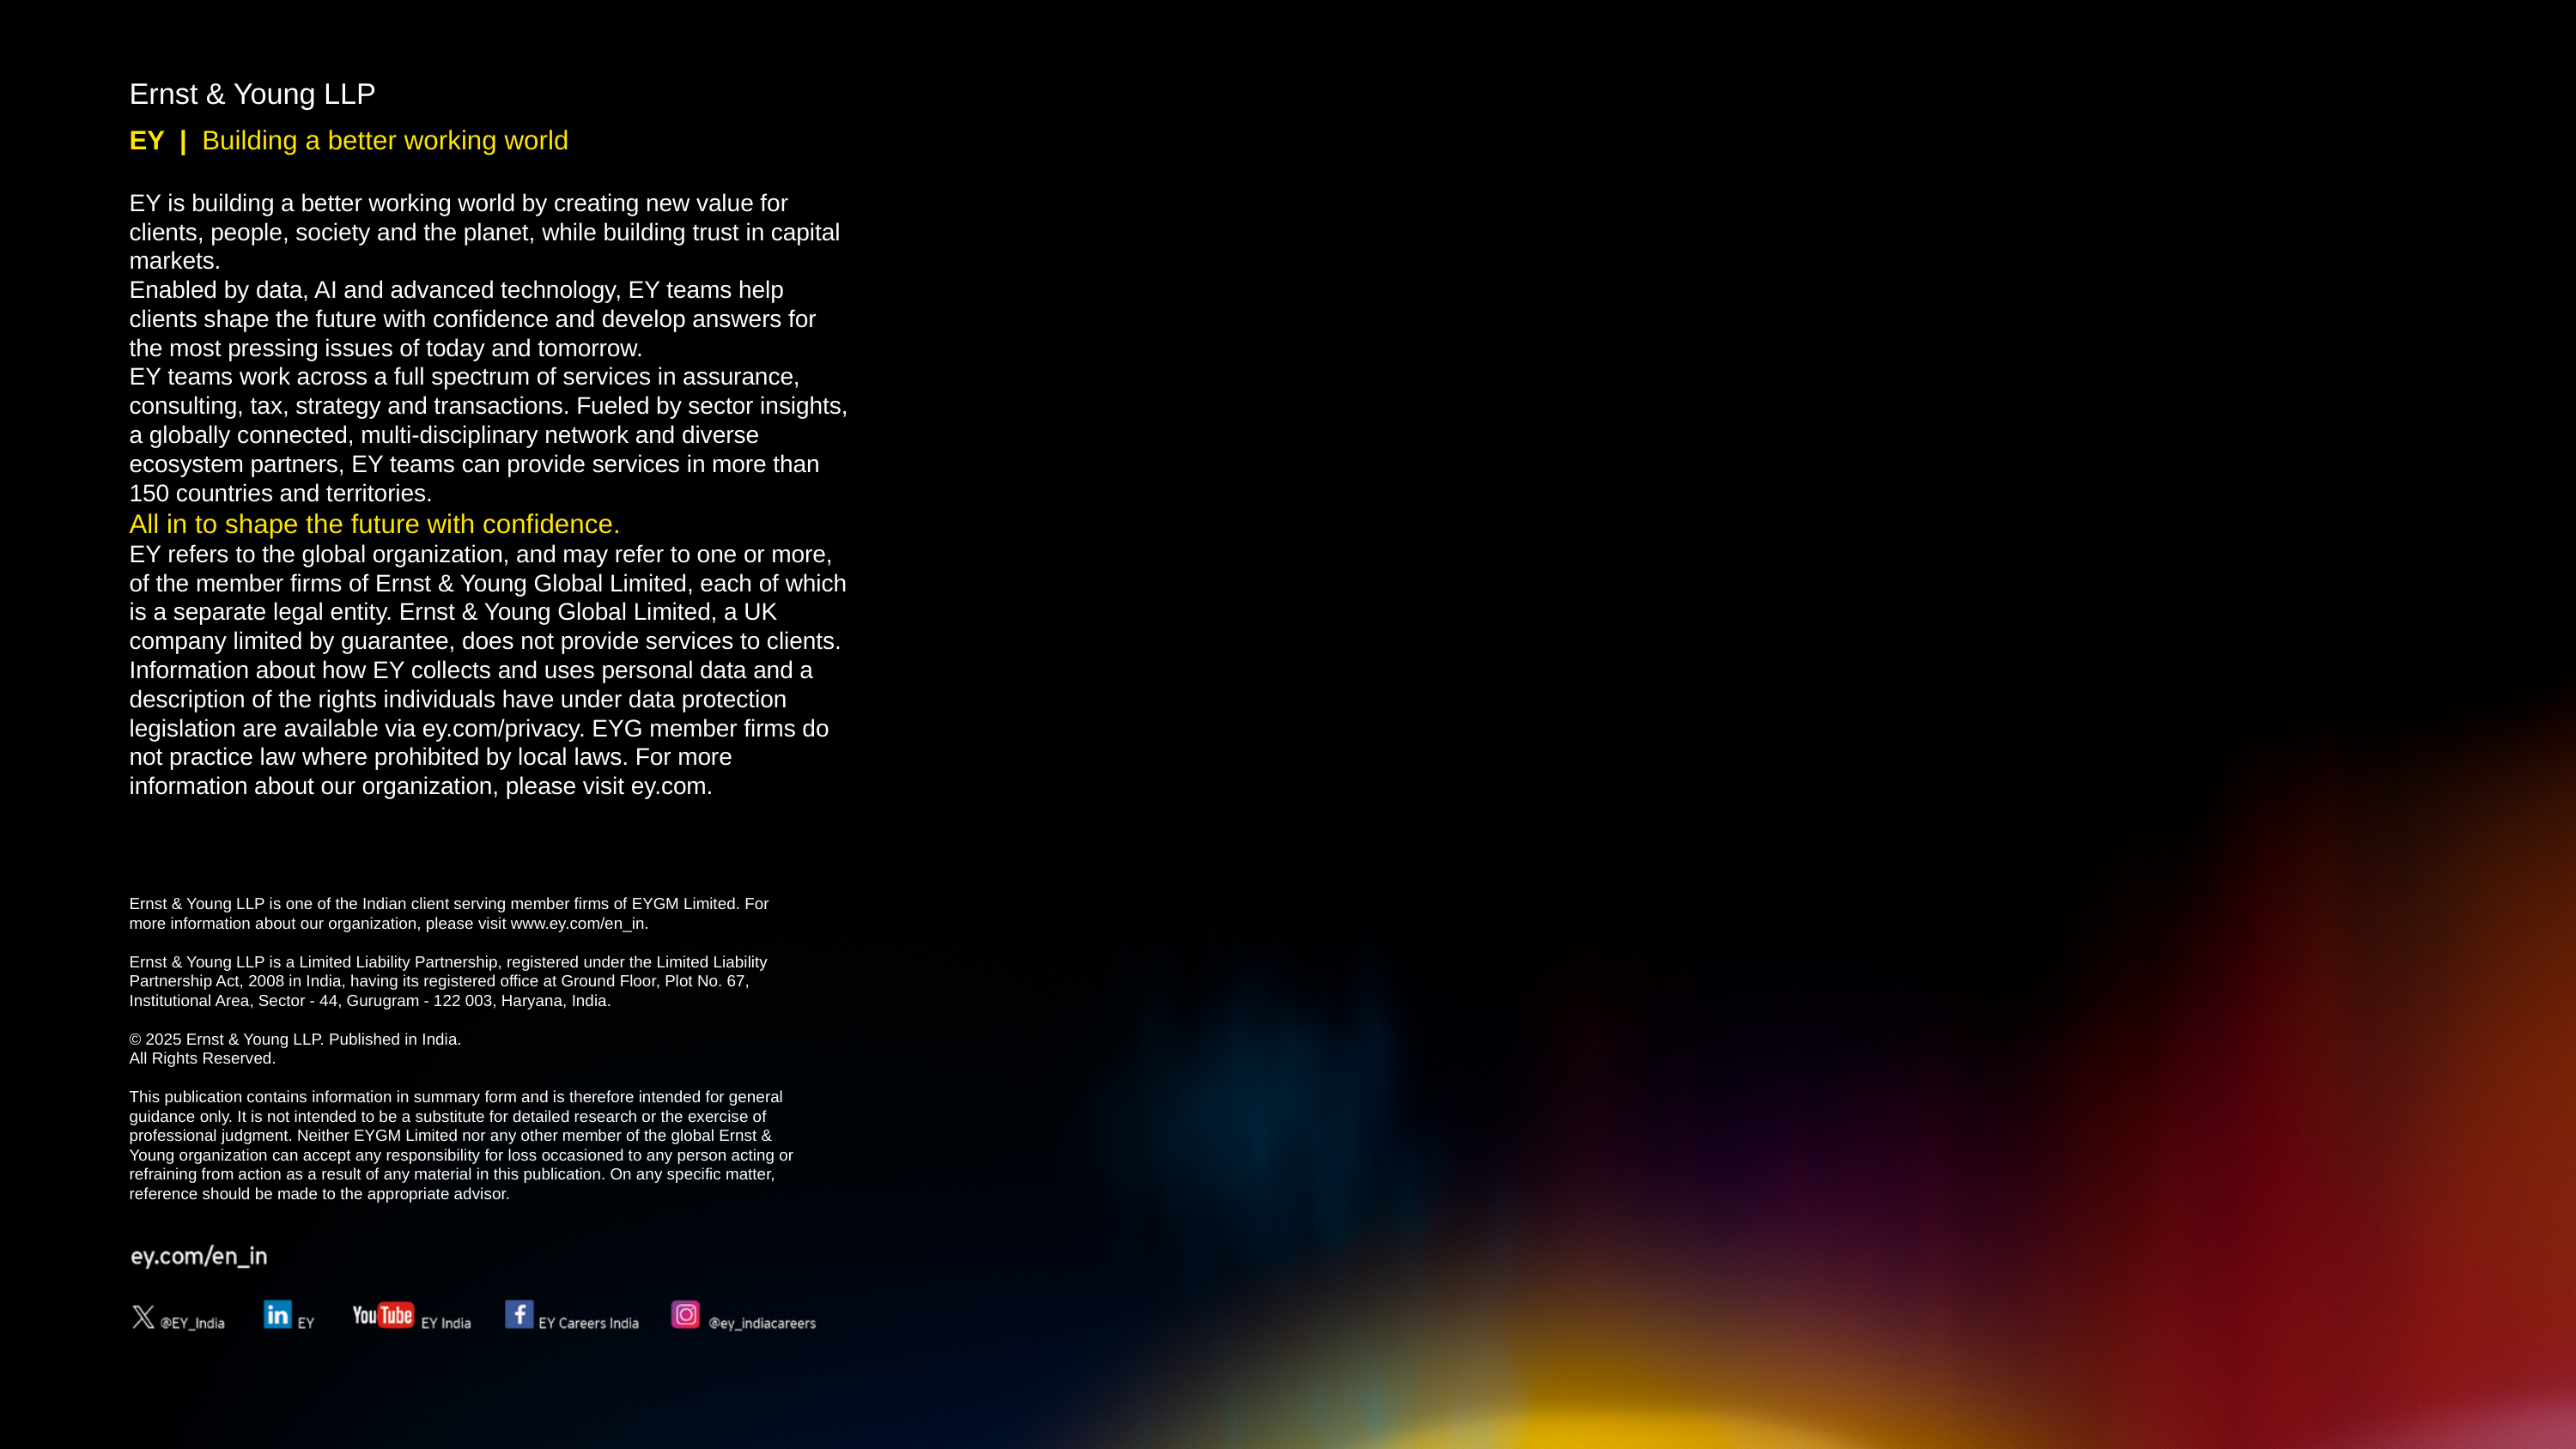

Ernst & Young LLP

EY  |  Building a better working world
EY is building a better working world by creating new value for clients, people, society and the planet, while building trust in capital markets.
Enabled by data, AI and advanced technology, EY teams help clients shape the future with confidence and develop answers for the most pressing issues of today and tomorrow.
EY teams work across a full spectrum of services in assurance, consulting, tax, strategy and transactions. Fueled by sector insights, a globally connected, multi-disciplinary network and diverse ecosystem partners, EY teams can provide services in more than 150 countries and territories.
All in to shape the future with confidence.
EY refers to the global organization, and may refer to one or more, of the member firms of Ernst & Young Global Limited, each of which is a separate legal entity. Ernst & Young Global Limited, a UK company limited by guarantee, does not provide services to clients. Information about how EY collects and uses personal data and a description of the rights individuals have under data protection legislation are available via ey.com/privacy. EYG member firms do not practice law where prohibited by local laws. For more information about our organization, please visit ey.com.
Ernst & Young LLP is one of the Indian client serving member firms of EYGM Limited. For more information about our organization, please visit www.ey.com/en_in.

Ernst & Young LLP is a Limited Liability Partnership, registered under the Limited Liability Partnership Act, 2008 in India, having its registered office at Ground Floor, Plot No. 67, Institutional Area, Sector - 44, Gurugram - 122 003, Haryana, India.

© 2025 Ernst & Young LLP. Published in India.
All Rights Reserved.

This publication contains information in summary form and is therefore intended for general guidance only. It is not intended to be a substitute for detailed research or the exercise of professional judgment. Neither EYGM Limited nor any other member of the global Ernst & Young organization can accept any responsibility for loss occasioned to any person acting or refraining from action as a result of any material in this publication. On any specific matter, reference should be made to the appropriate advisor.

Page ‹#›
3 November 2025
Presentation title